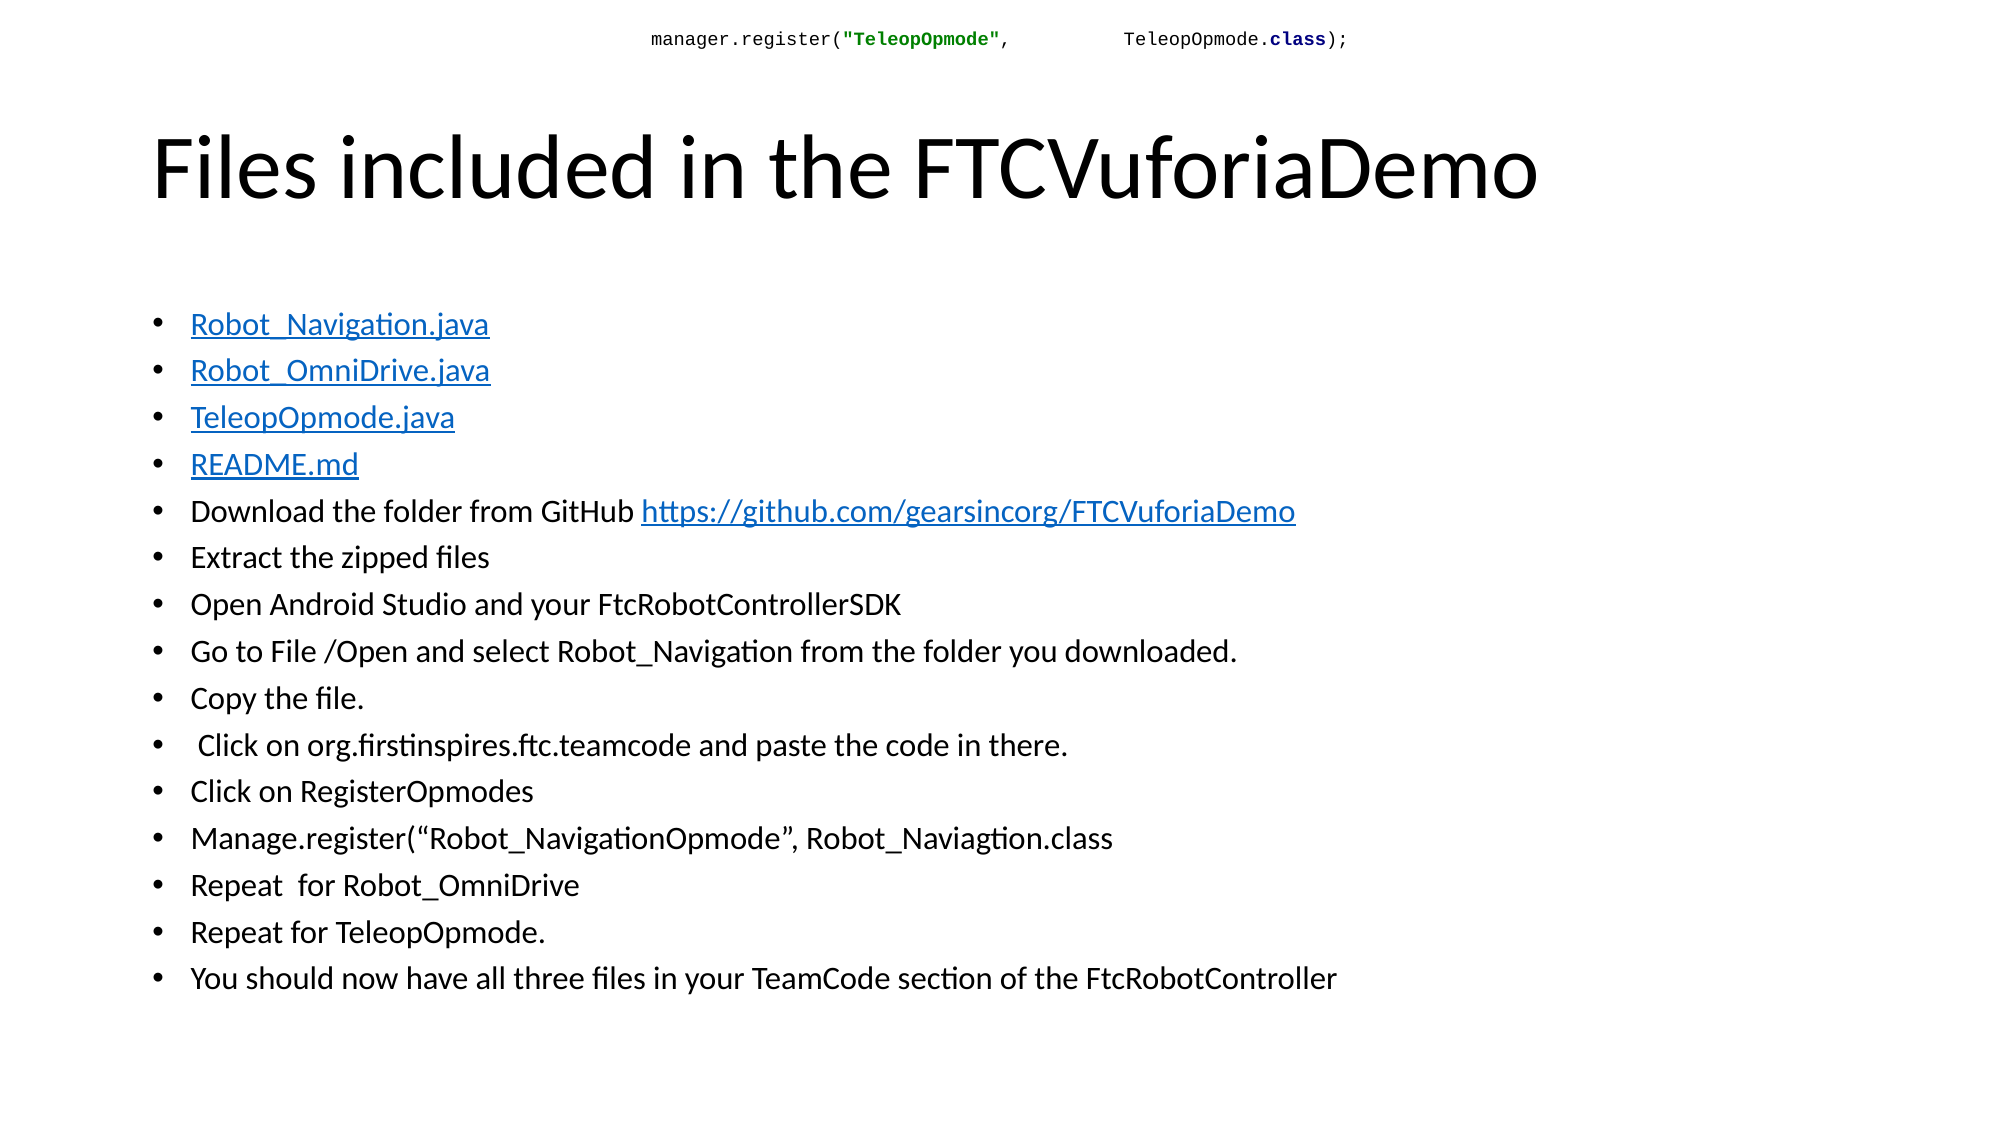

manager.register("TeleopOpmode",          TeleopOpmode.class);
# Files included in the FTCVuforiaDemo
Robot_Navigation.java
Robot_OmniDrive.java
TeleopOpmode.java
README.md
Download the folder from GitHub https://github.com/gearsincorg/FTCVuforiaDemo
Extract the zipped files
Open Android Studio and your FtcRobotControllerSDK
Go to File /Open and select Robot_Navigation from the folder you downloaded.
Copy the file.
 Click on org.firstinspires.ftc.teamcode and paste the code in there.
Click on RegisterOpmodes
Manage.register(“Robot_NavigationOpmode”, Robot_Naviagtion.class
Repeat  for Robot_OmniDrive
Repeat for TeleopOpmode.
You should now have all three files in your TeamCode section of the FtcRobotController